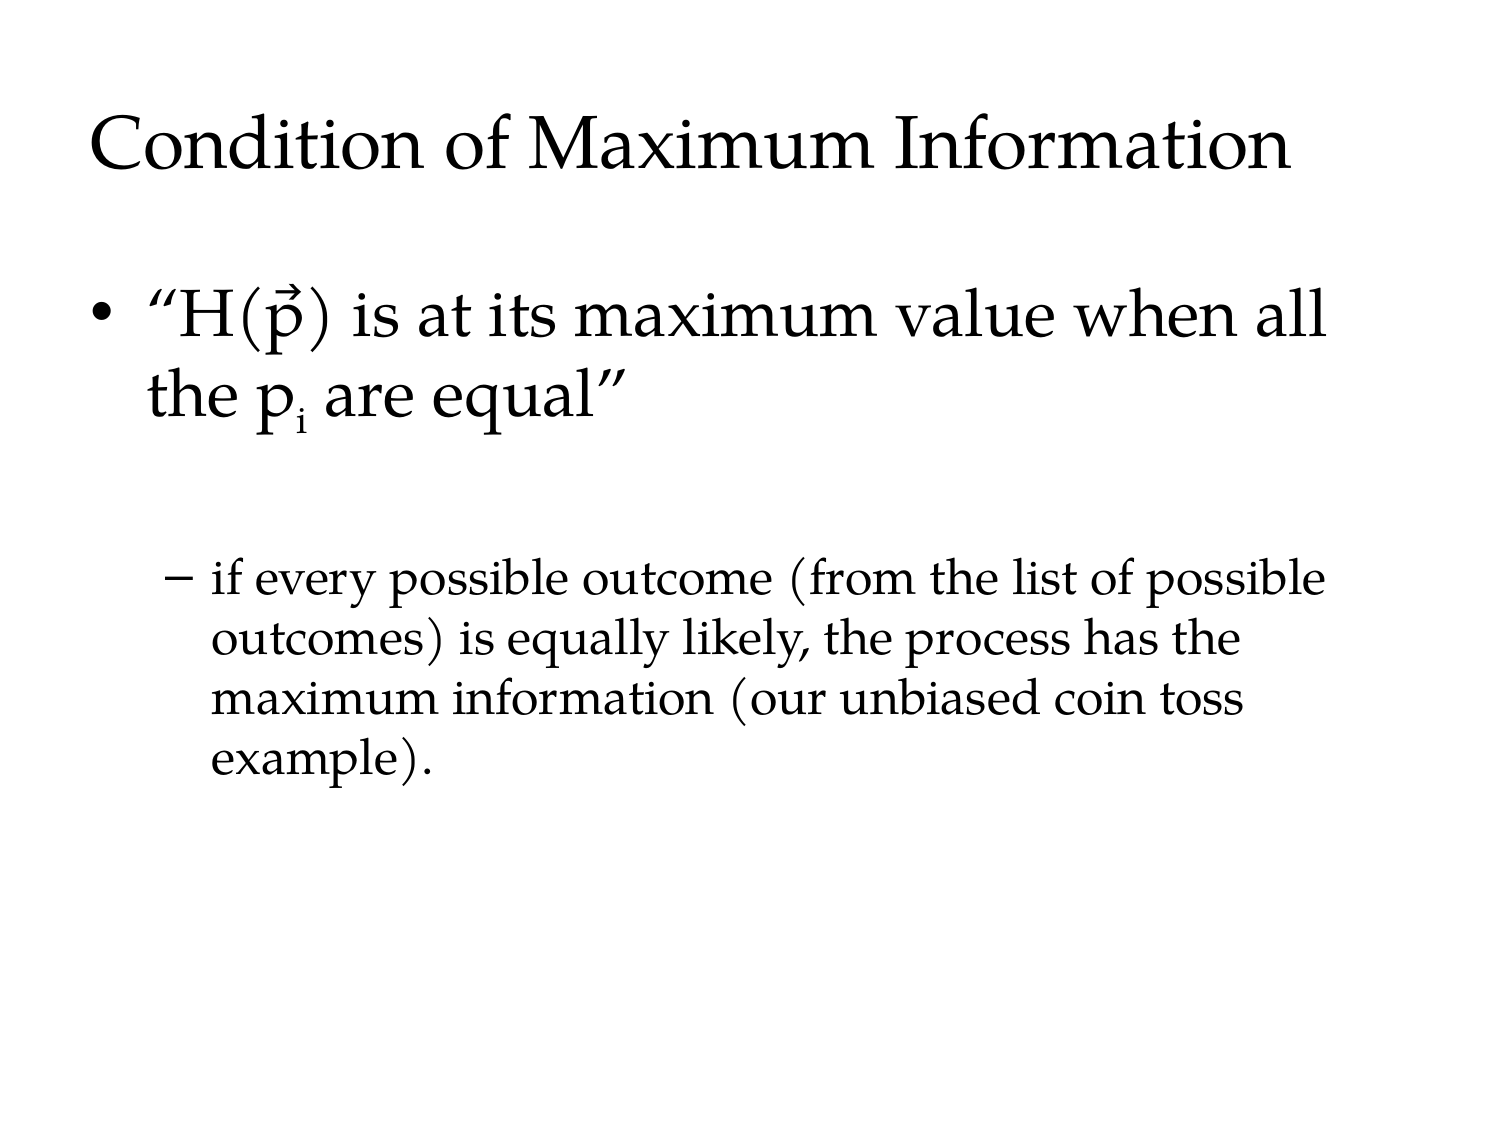

# Condition of Maximum Information
“H(p⃗) is at its maximum value when all the pi are equal”

if every possible outcome (from the list of possible outcomes) is equally likely, the process has the maximum information (our unbiased coin toss example).